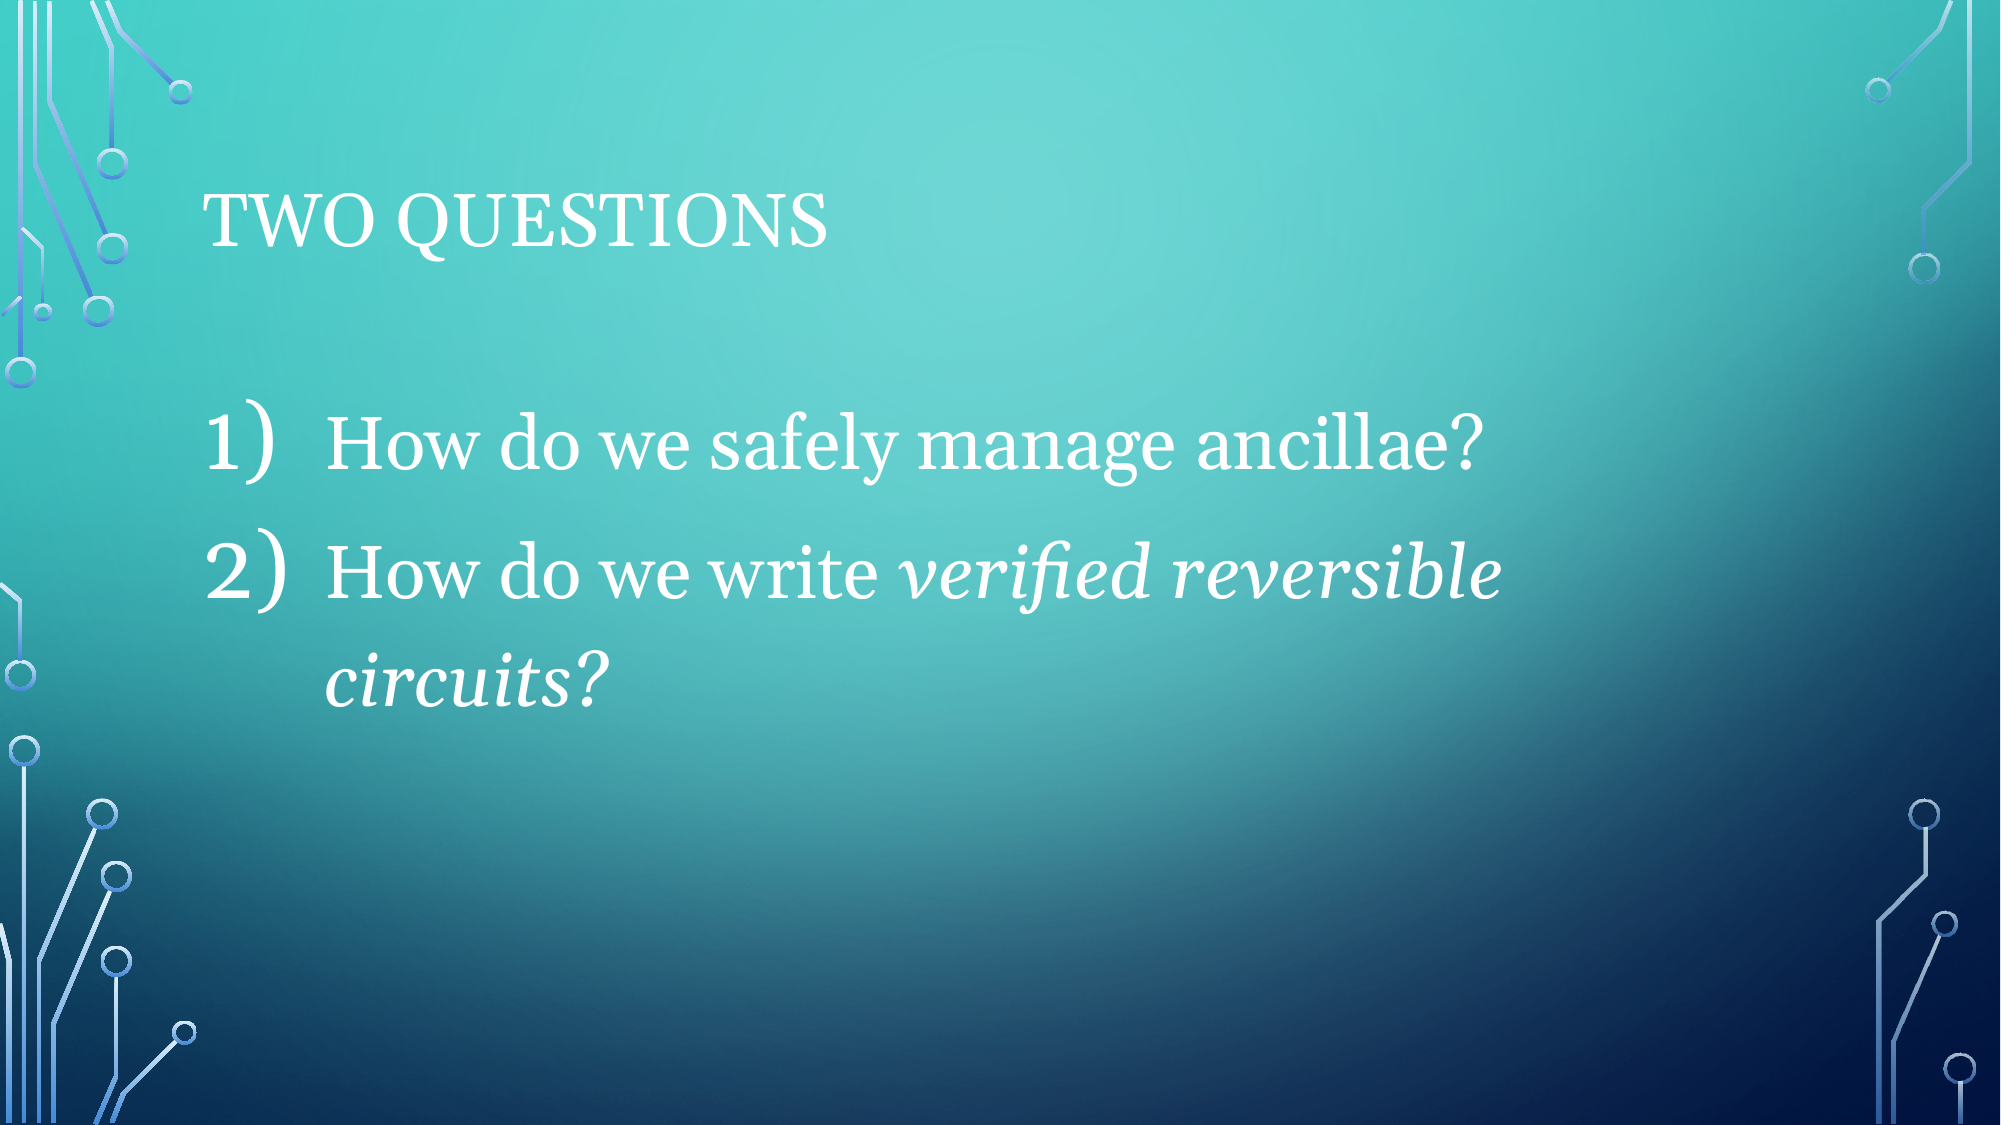

# Two Questions
How do we safely manage ancillae?
How do we write verified reversible circuits?